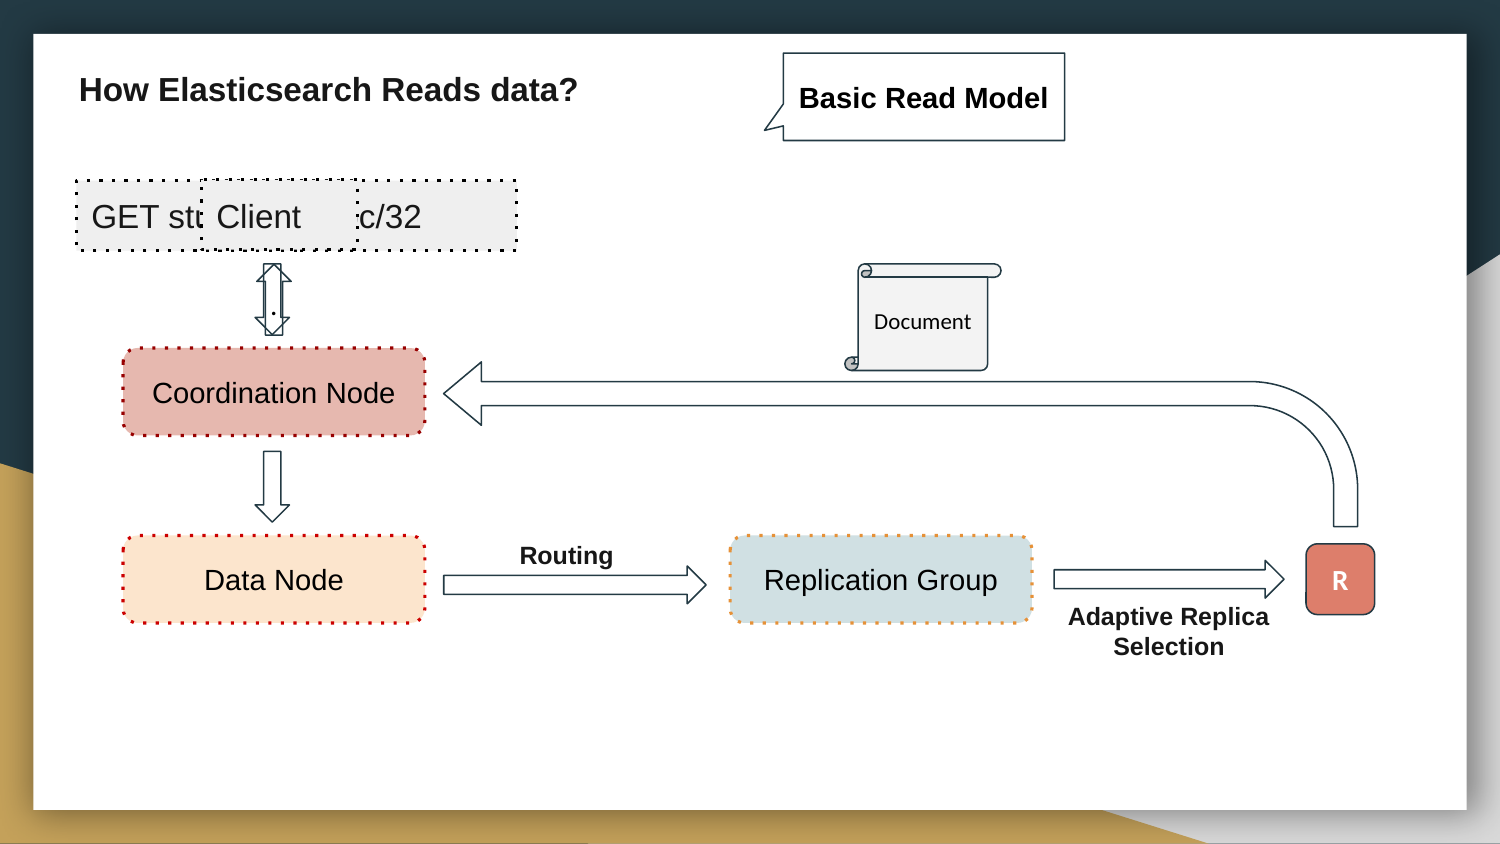

How Elasticsearch Reads data?
Basic Read Model
Client
GET students/_doc/32

Document
.
Coordination Node

Routing
Data Node
Replication Group
R

Adaptive Replica Selection